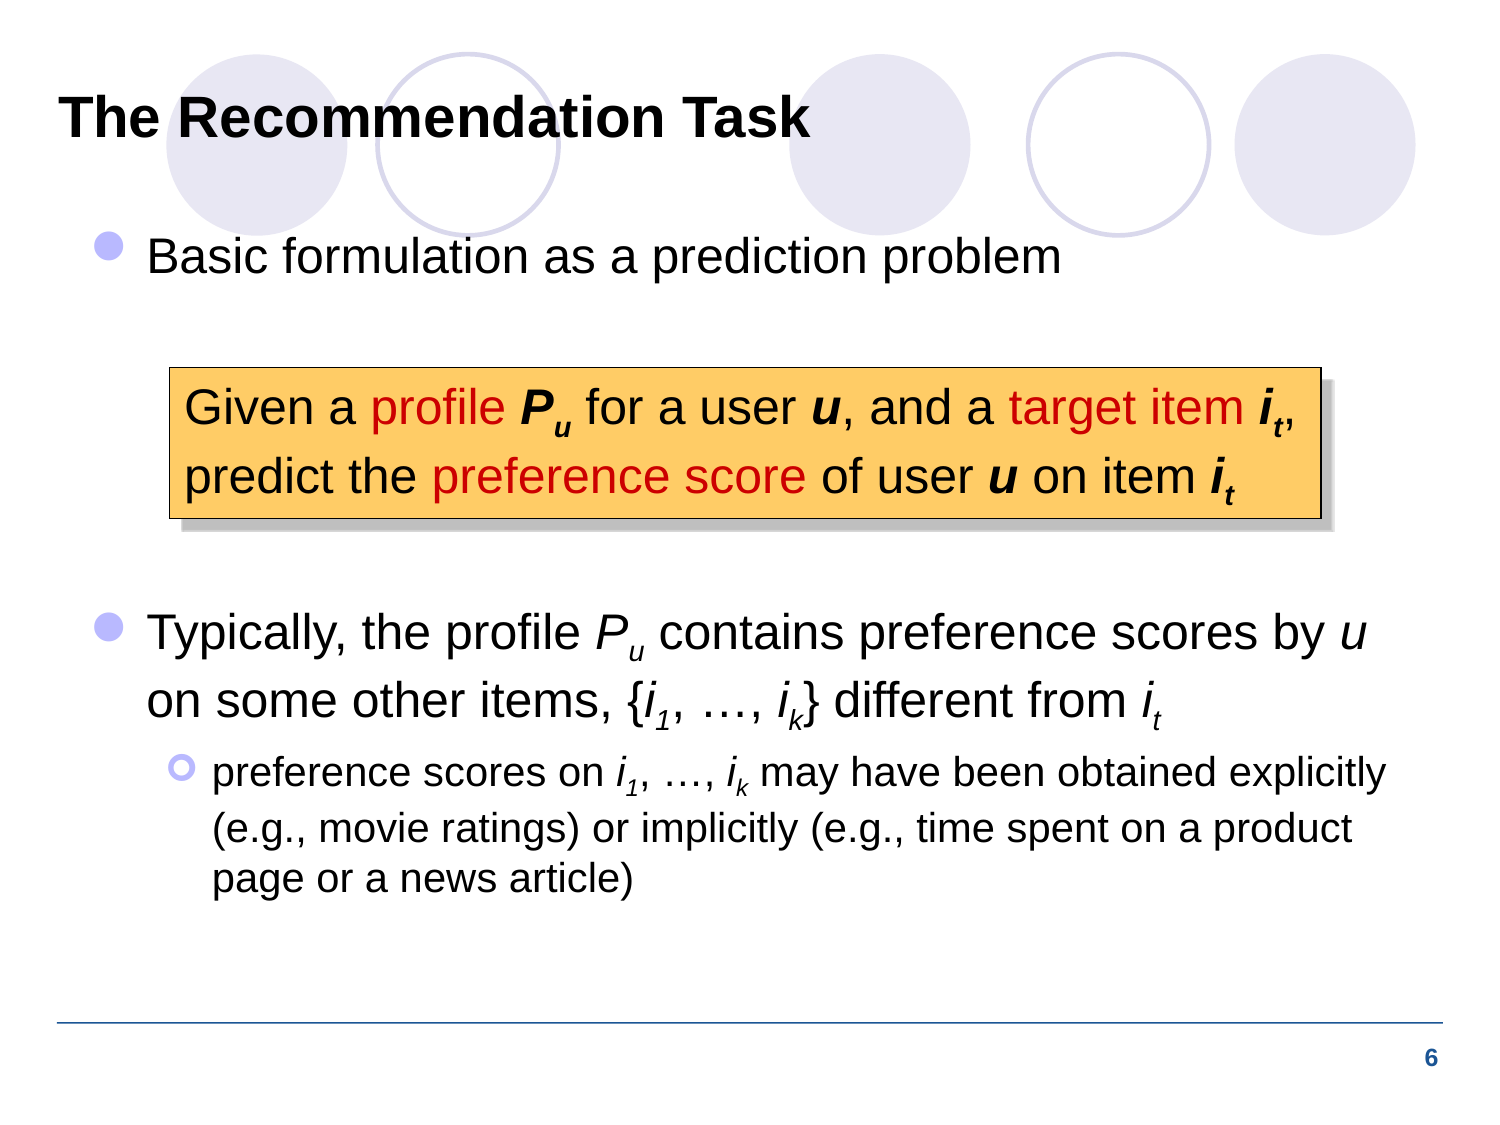

# The Recommendation Task
Basic formulation as a prediction problem

Typically, the profile Pu contains preference scores by u on some other items, {i1, …, ik} different from it
preference scores on i1, …, ik may have been obtained explicitly (e.g., movie ratings) or implicitly (e.g., time spent on a product page or a news article)
Given a profile Pu for a user u, and a target item it, predict the preference score of user u on item it
6